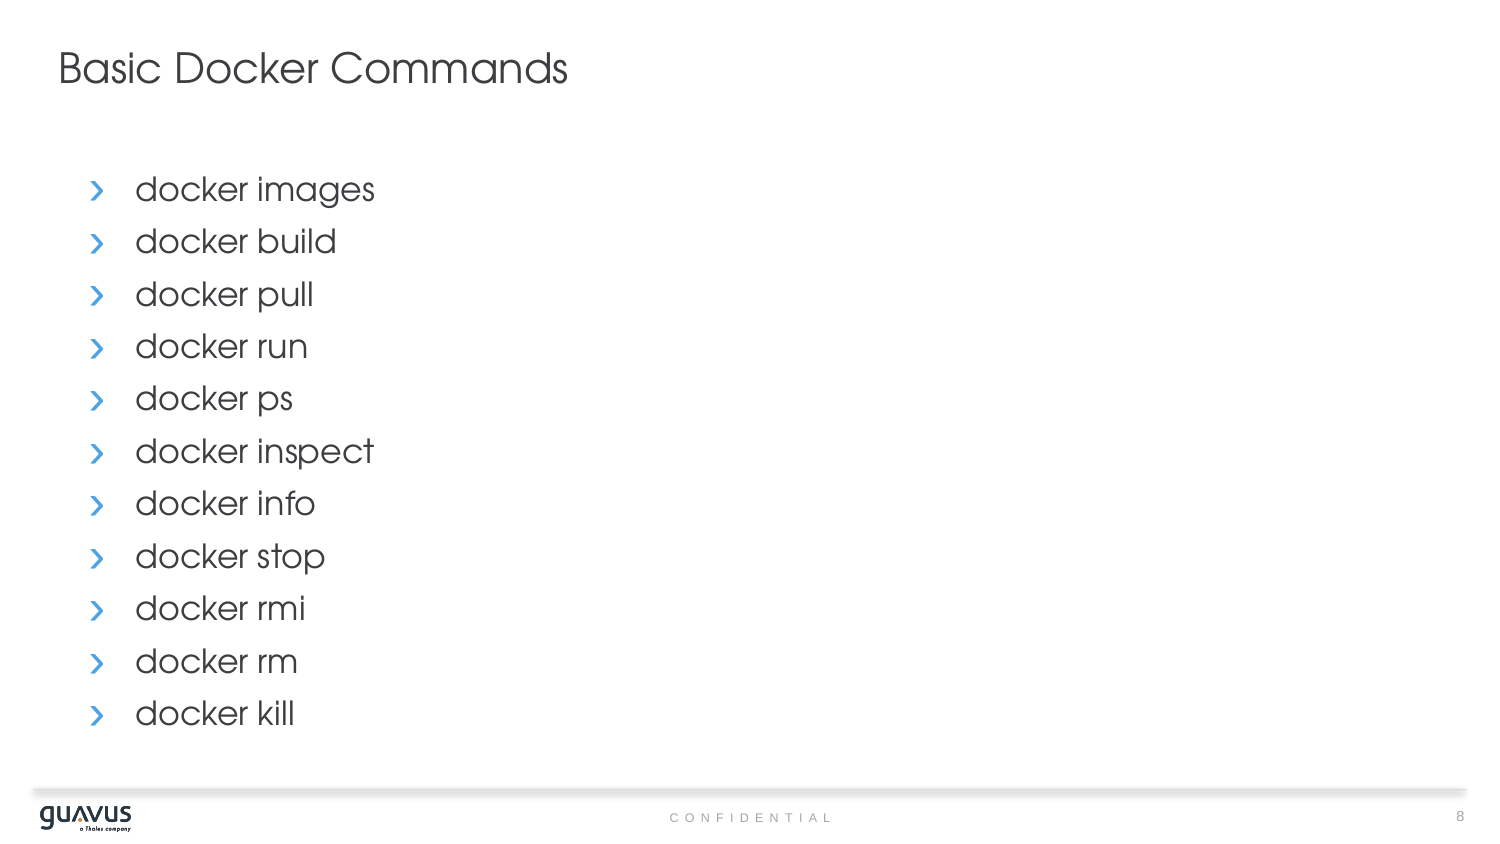

# Basic Docker Commands
docker images
docker build
docker pull
docker run
docker ps
docker inspect
docker info
docker stop
docker rmi
docker rm
docker kill